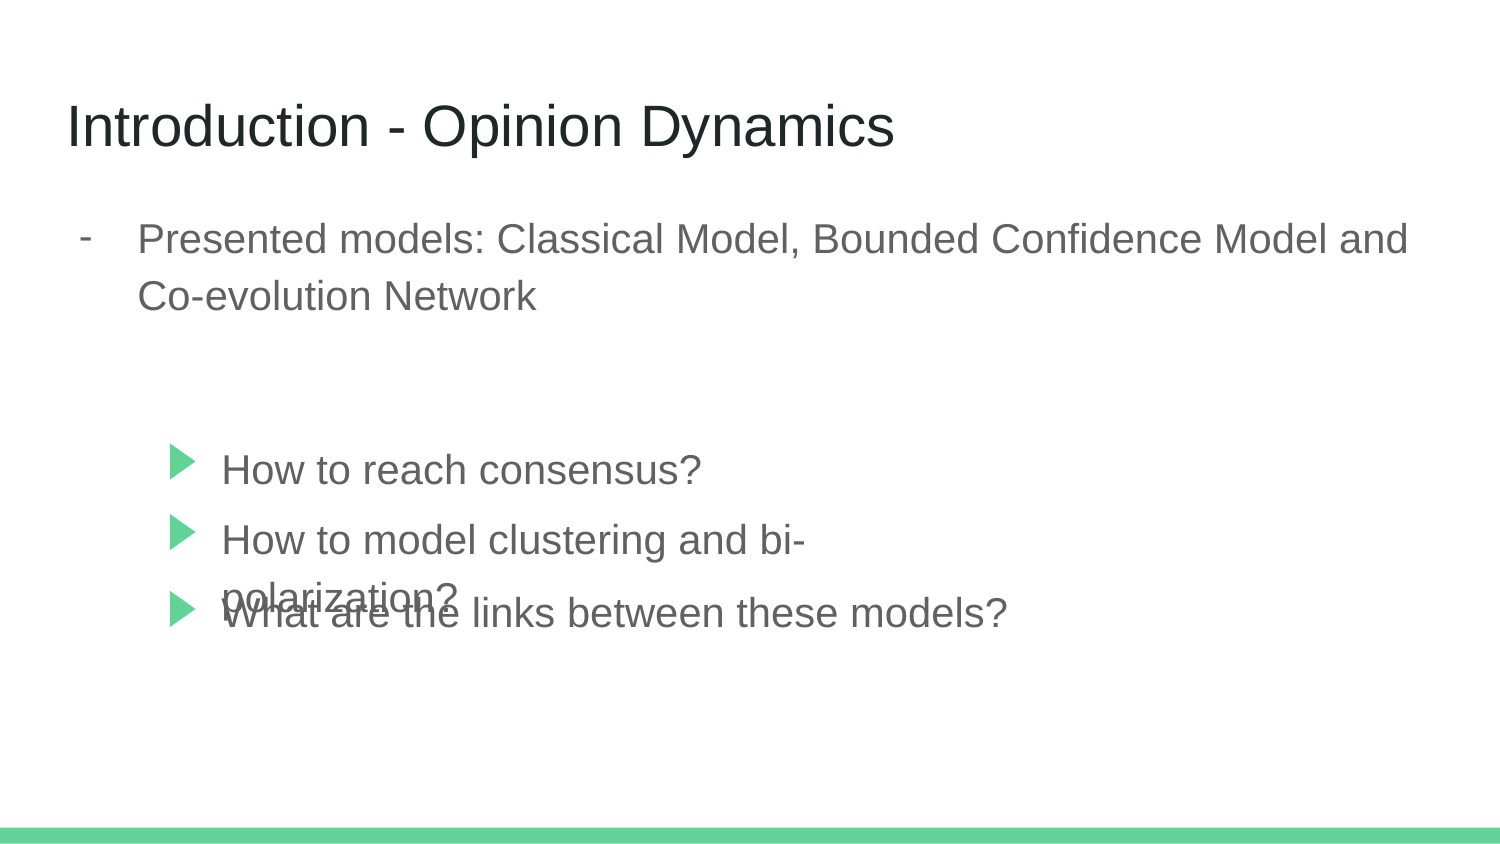

# Introduction - Opinion Dynamics
Presented models: Classical Model, Bounded Confidence Model and Co-evolution Network

How to reach consensus?

How to model clustering and bi-polarization?

What are the links between these models?